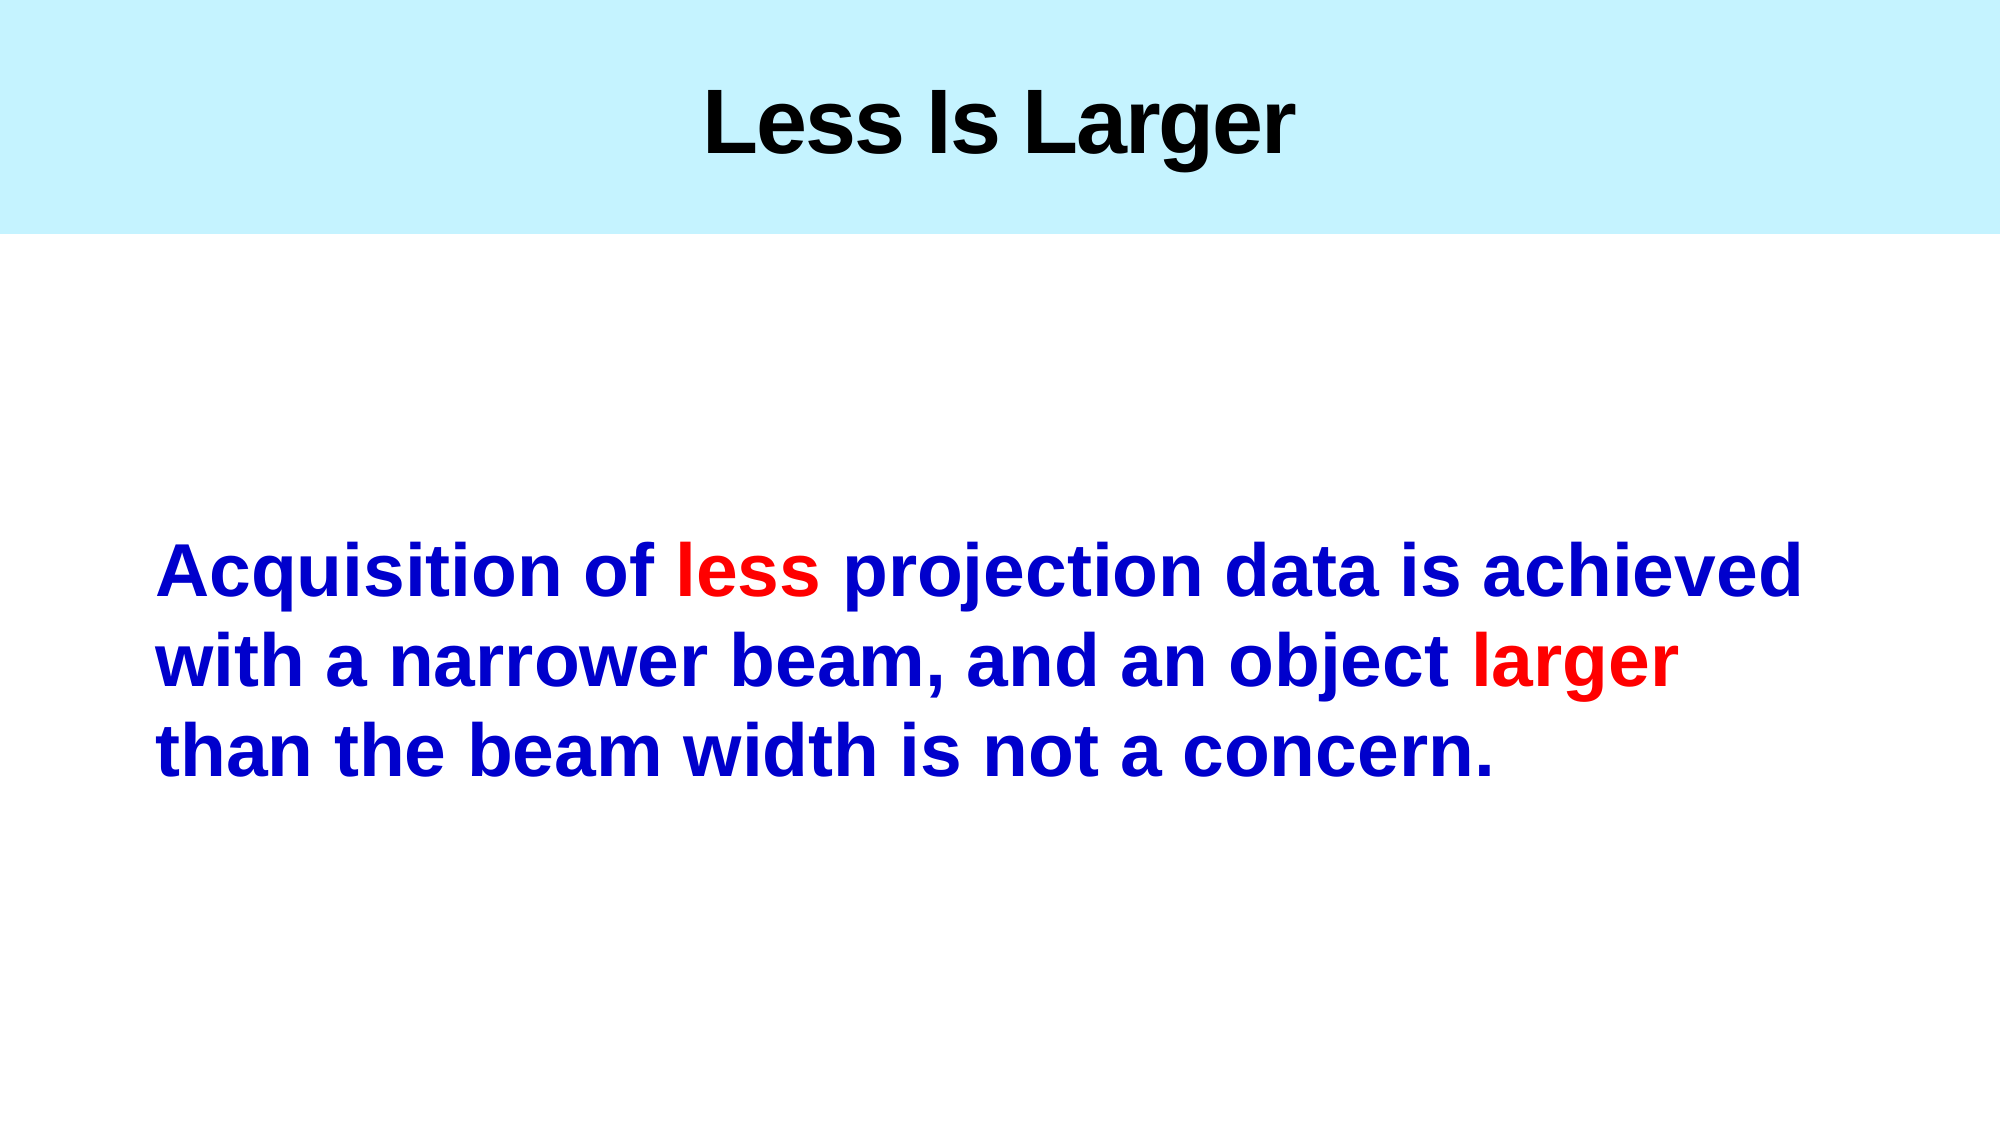

# Less Is Larger
Acquisition of less projection data is achieved with a narrower beam, and an object larger than the beam width is not a concern.